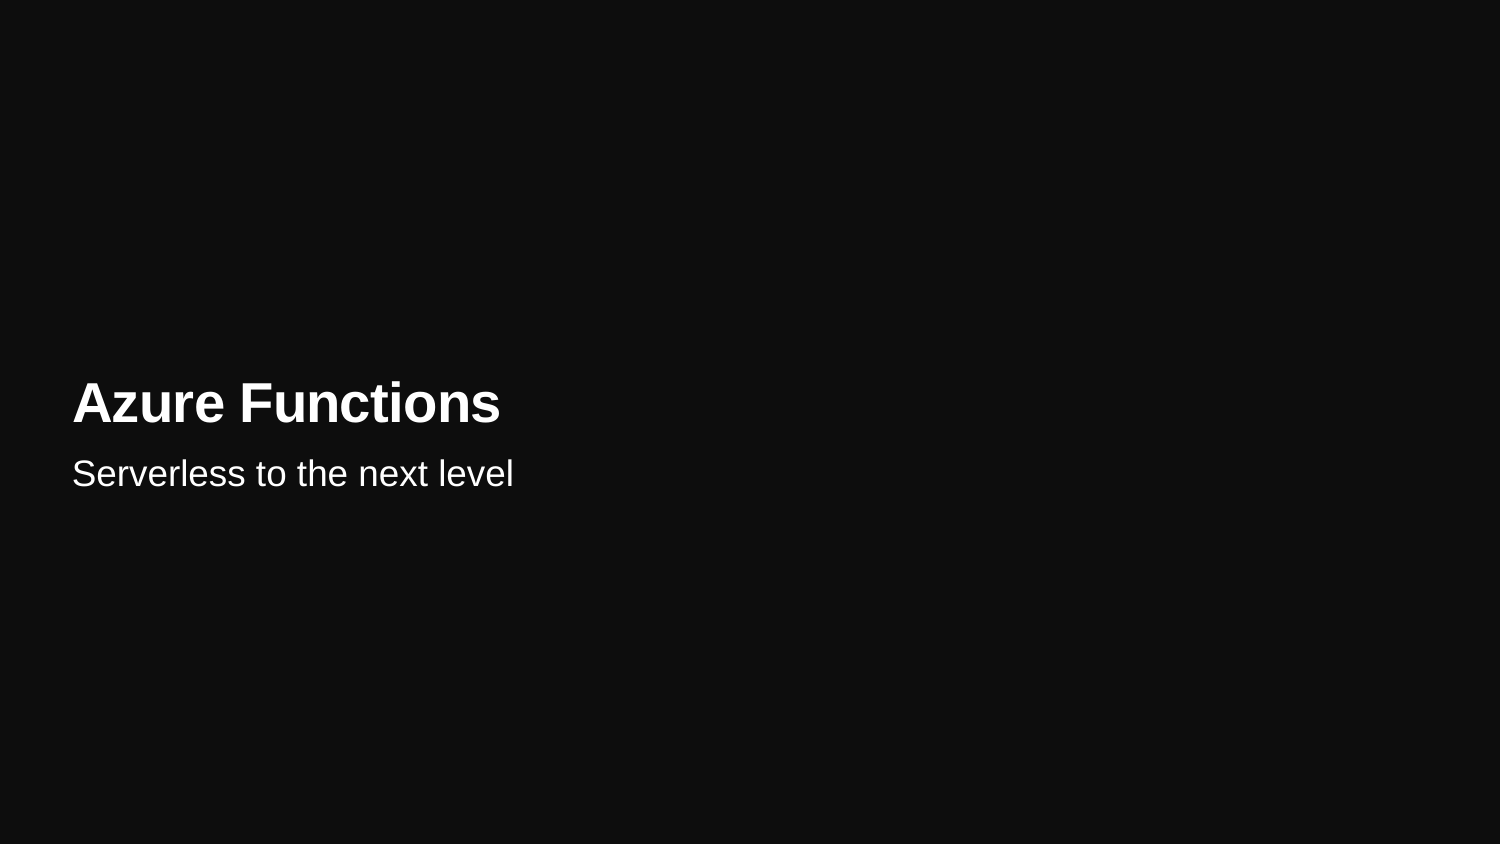

# Azure Functions
Serverless to the next level